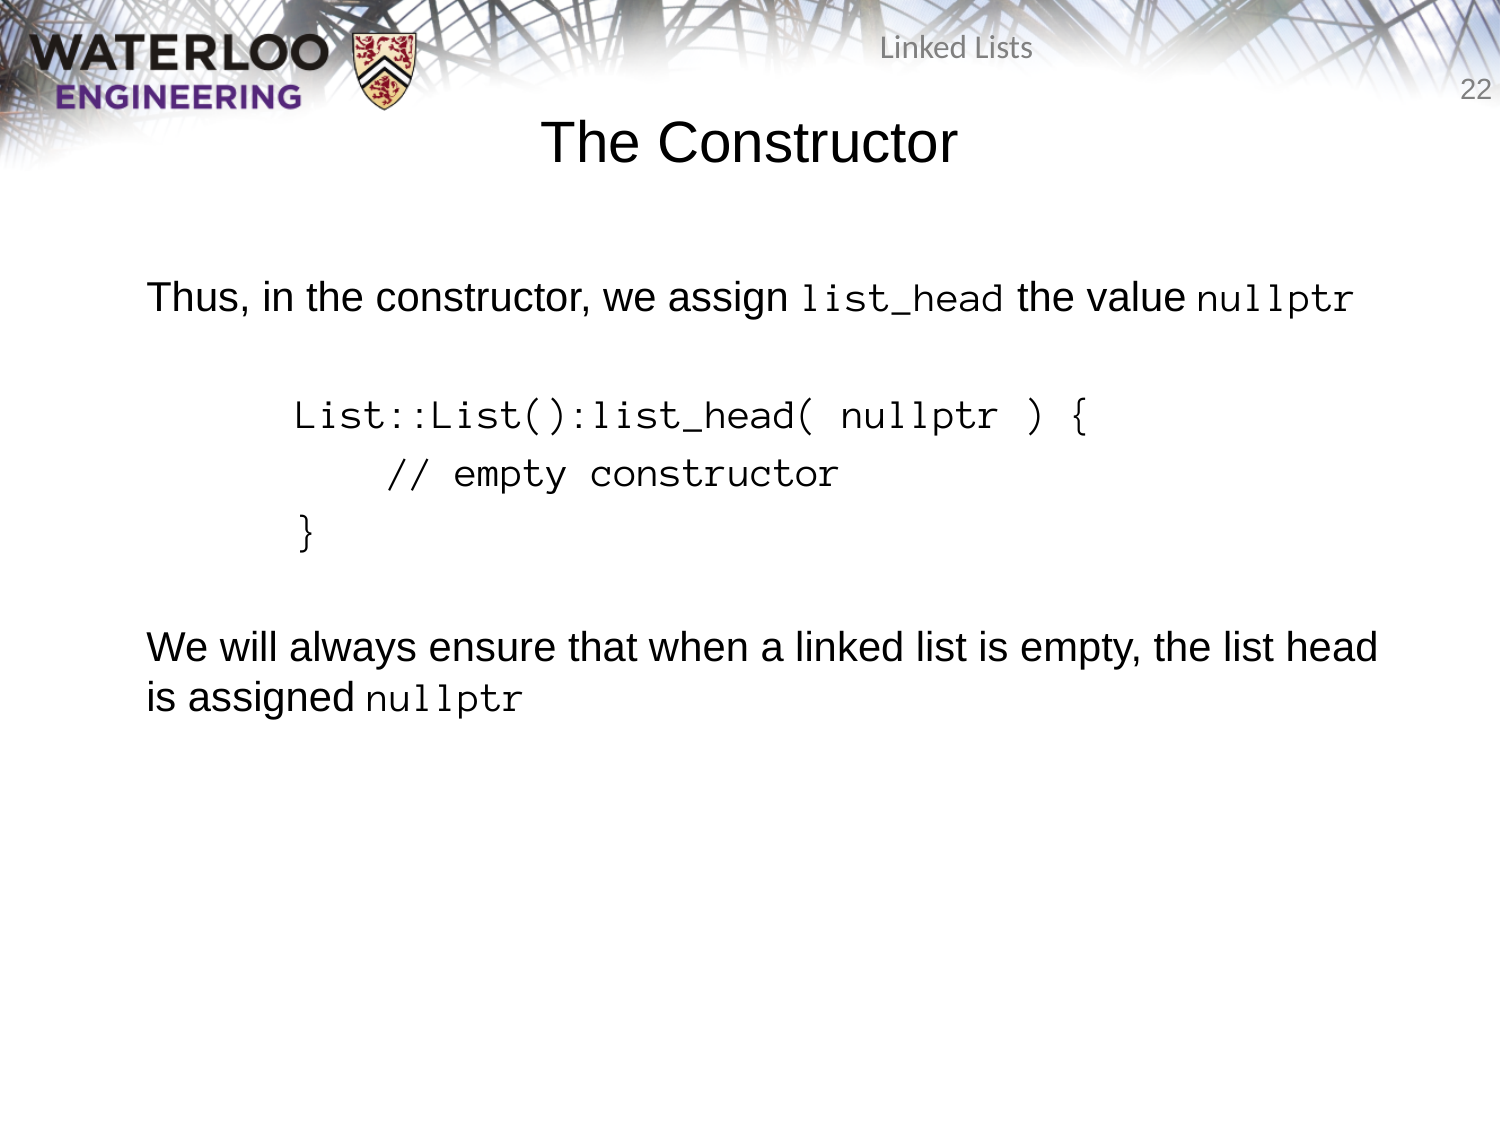

# The Constructor
	Thus, in the constructor, we assign list_head the value nullptr

		List::List():list_head( nullptr ) {
		    // empty constructor
		}

	We will always ensure that when a linked list is empty, the list head is assigned nullptr